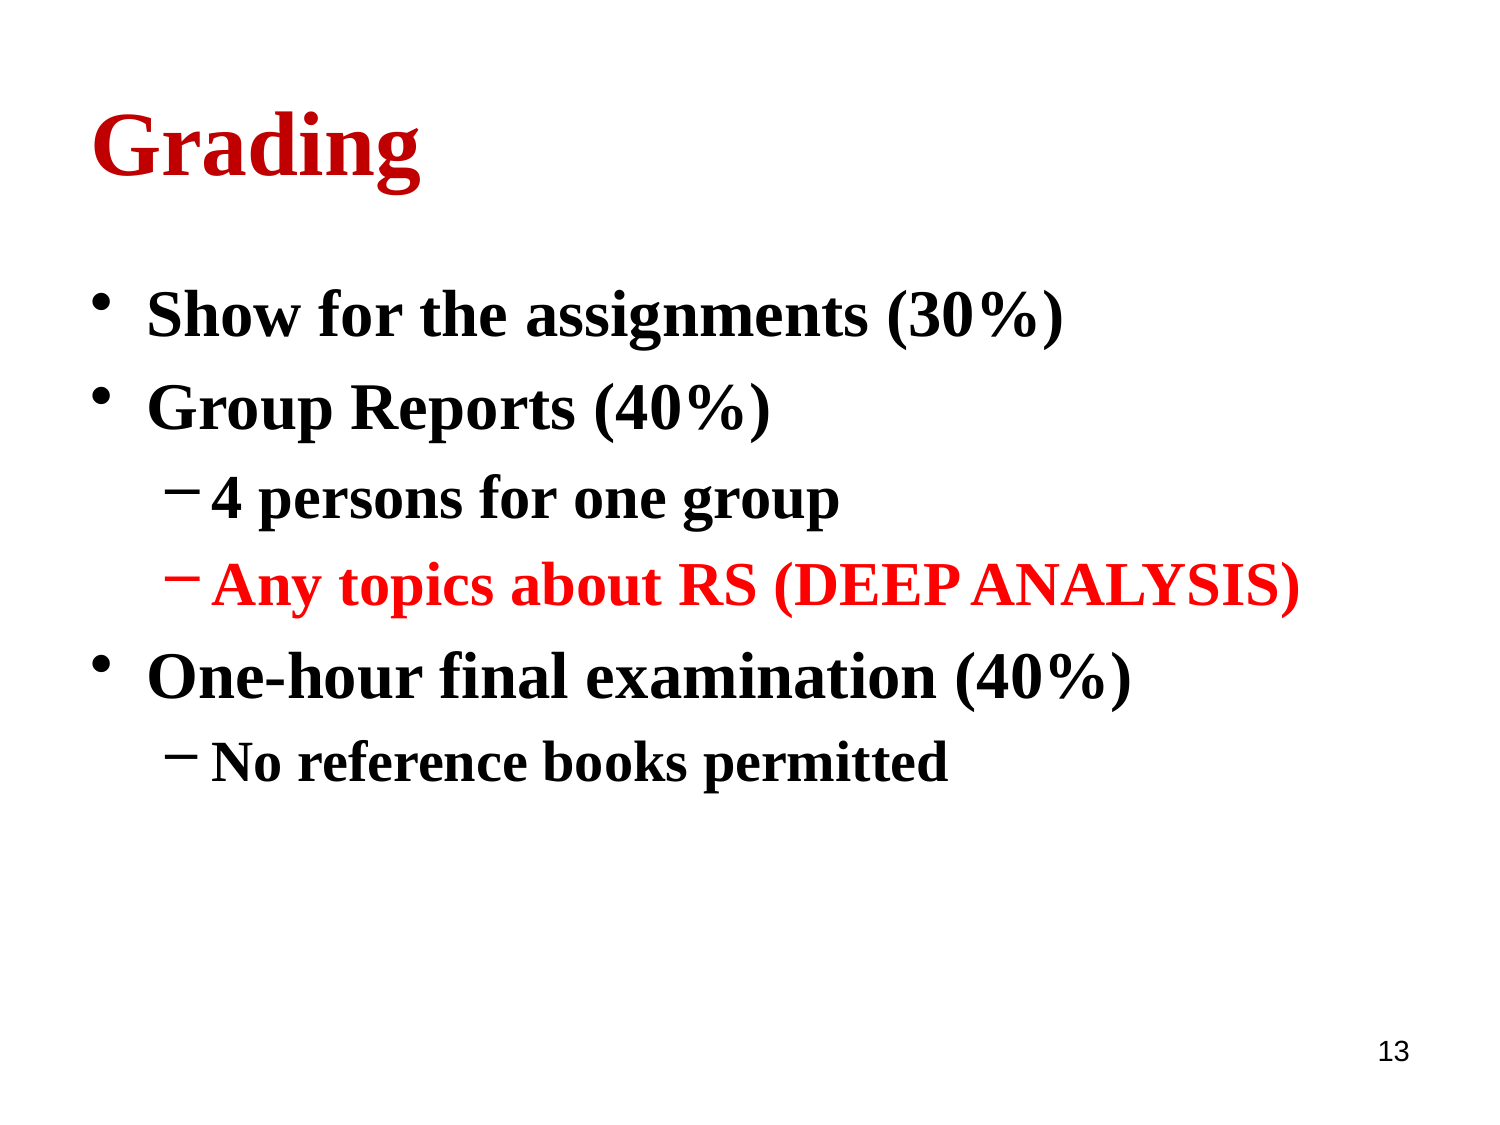

# Grading
Show for the assignments (30%)
Group Reports (40%)
4 persons for one group
Any topics about RS (DEEP ANALYSIS)
One-hour final examination (40%)
No reference books permitted
13